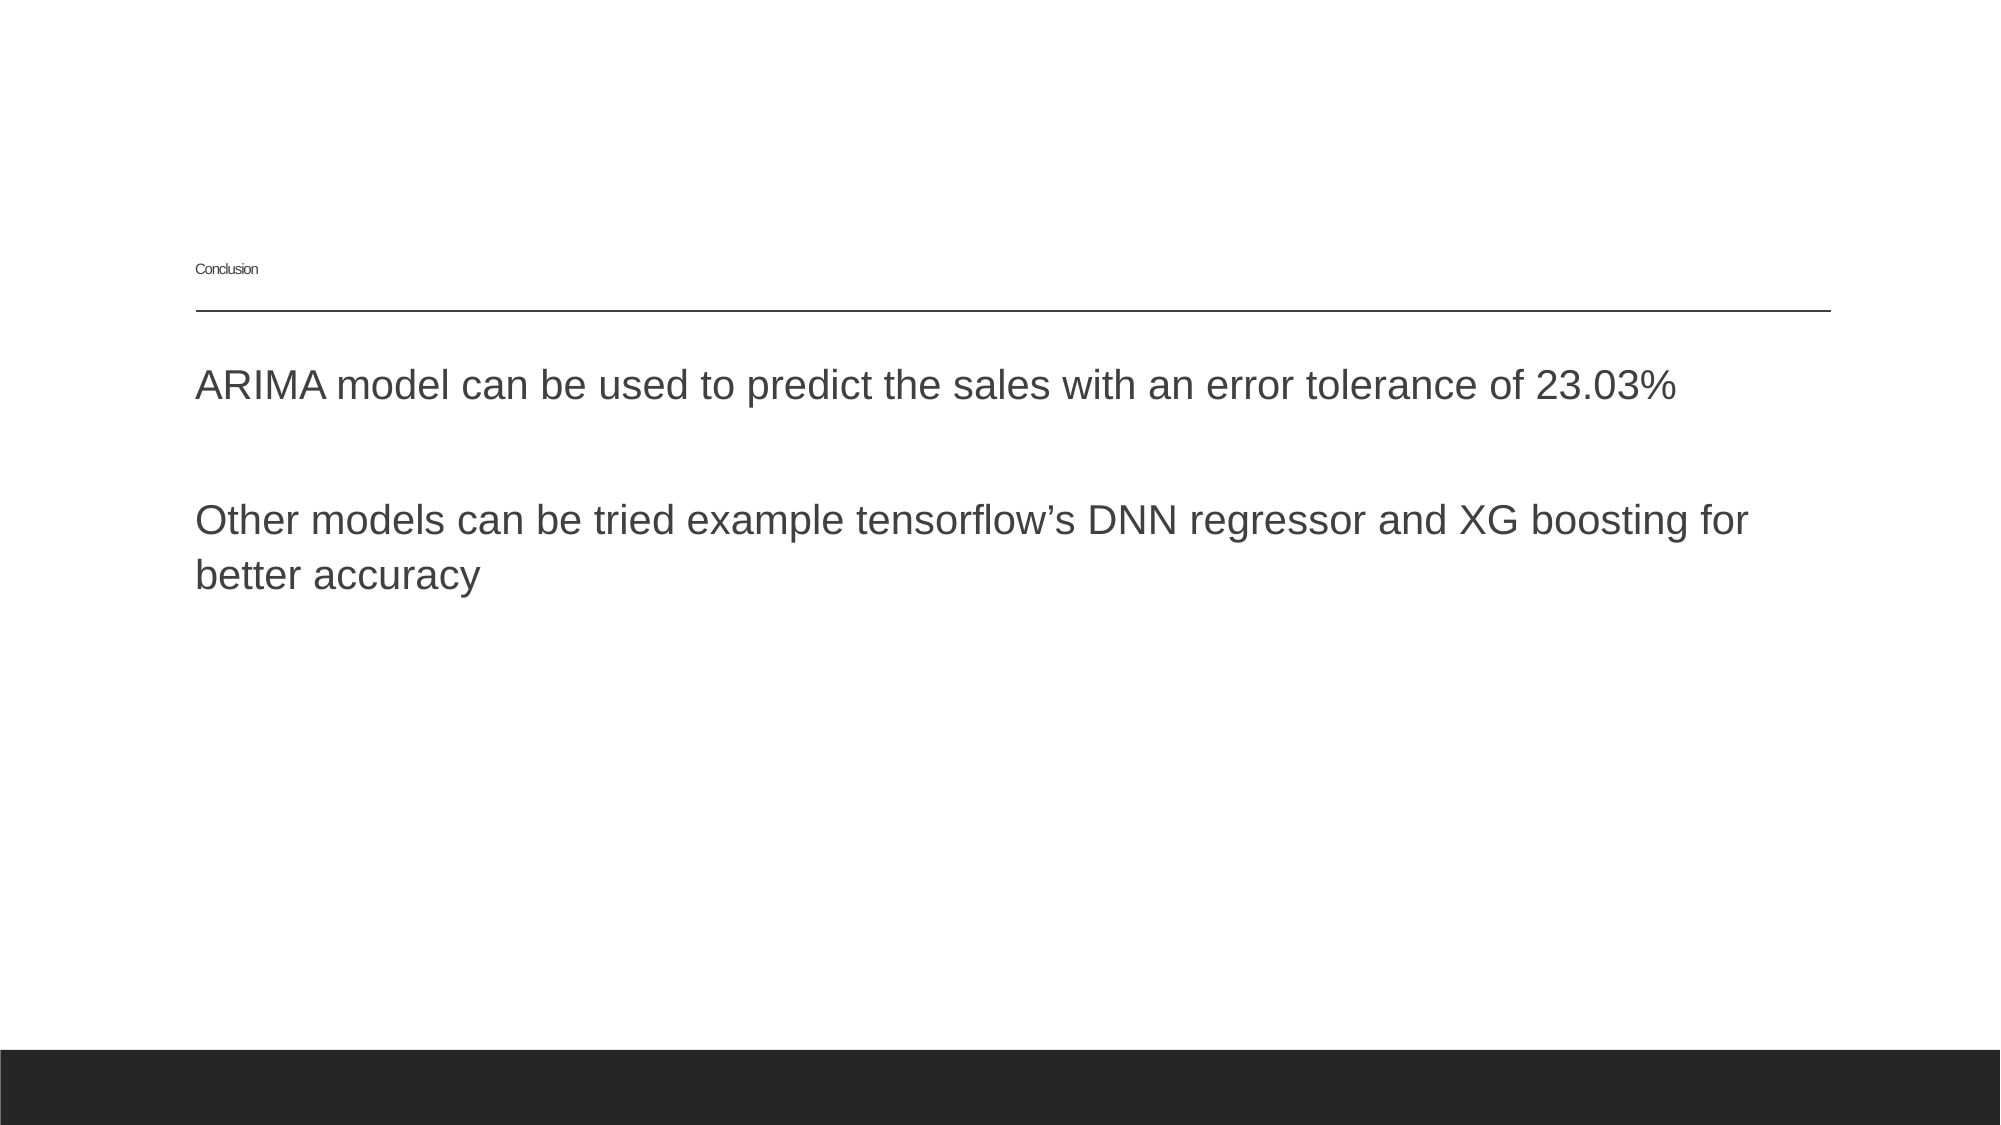

# Conclusion
ARIMA model can be used to predict the sales with an error tolerance of 23.03%
Other models can be tried example tensorflow’s DNN regressor and XG boosting for better accuracy